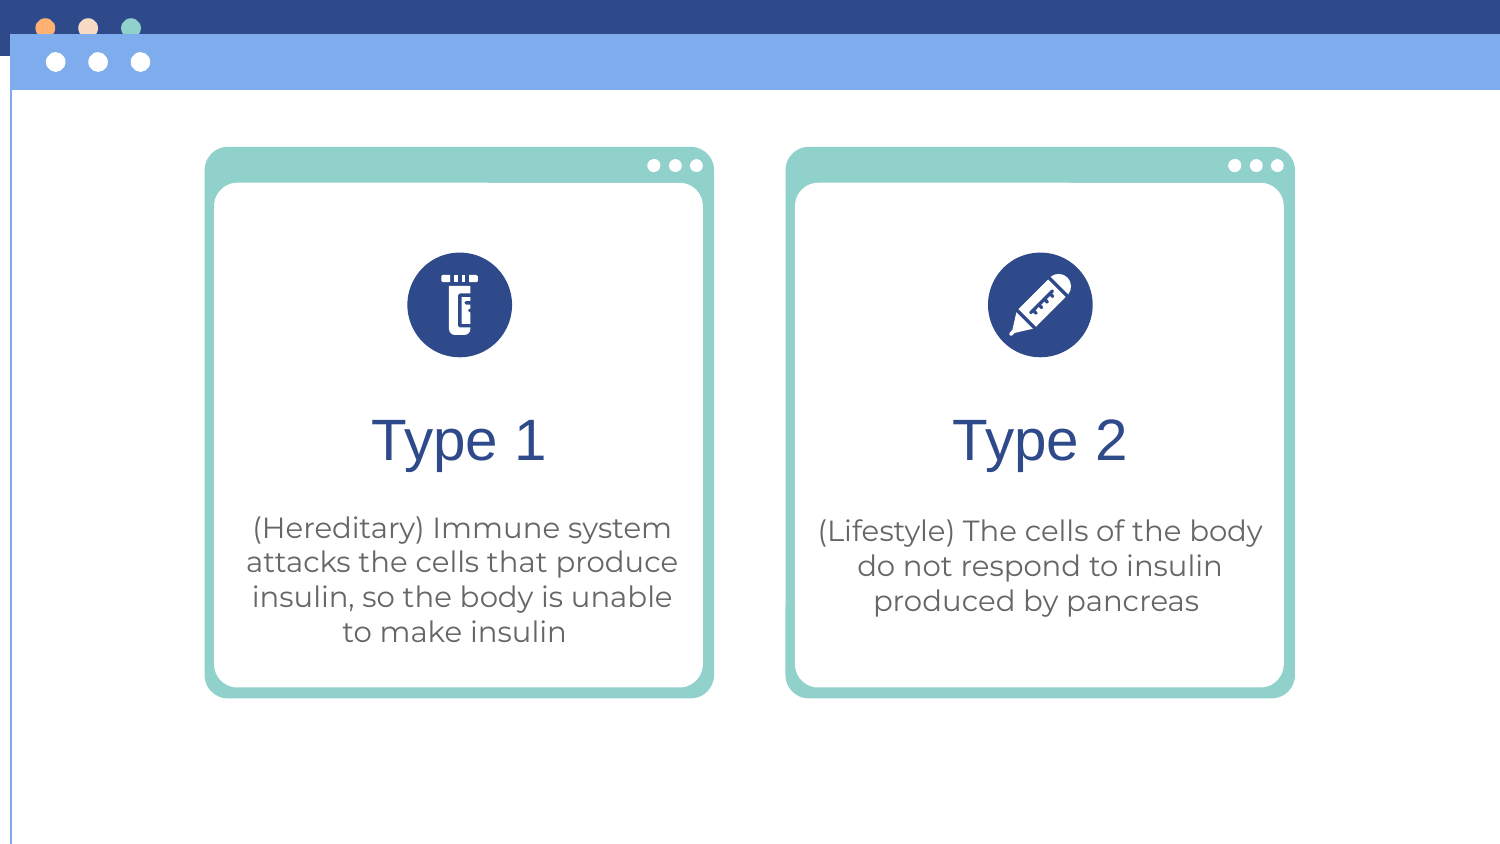

Type 1
Type 2
(Hereditary) Immune system attacks the cells that produce insulin, so the body is unable to make insulin
(Lifestyle) The cells of the body do not respond to insulin produced by pancreas